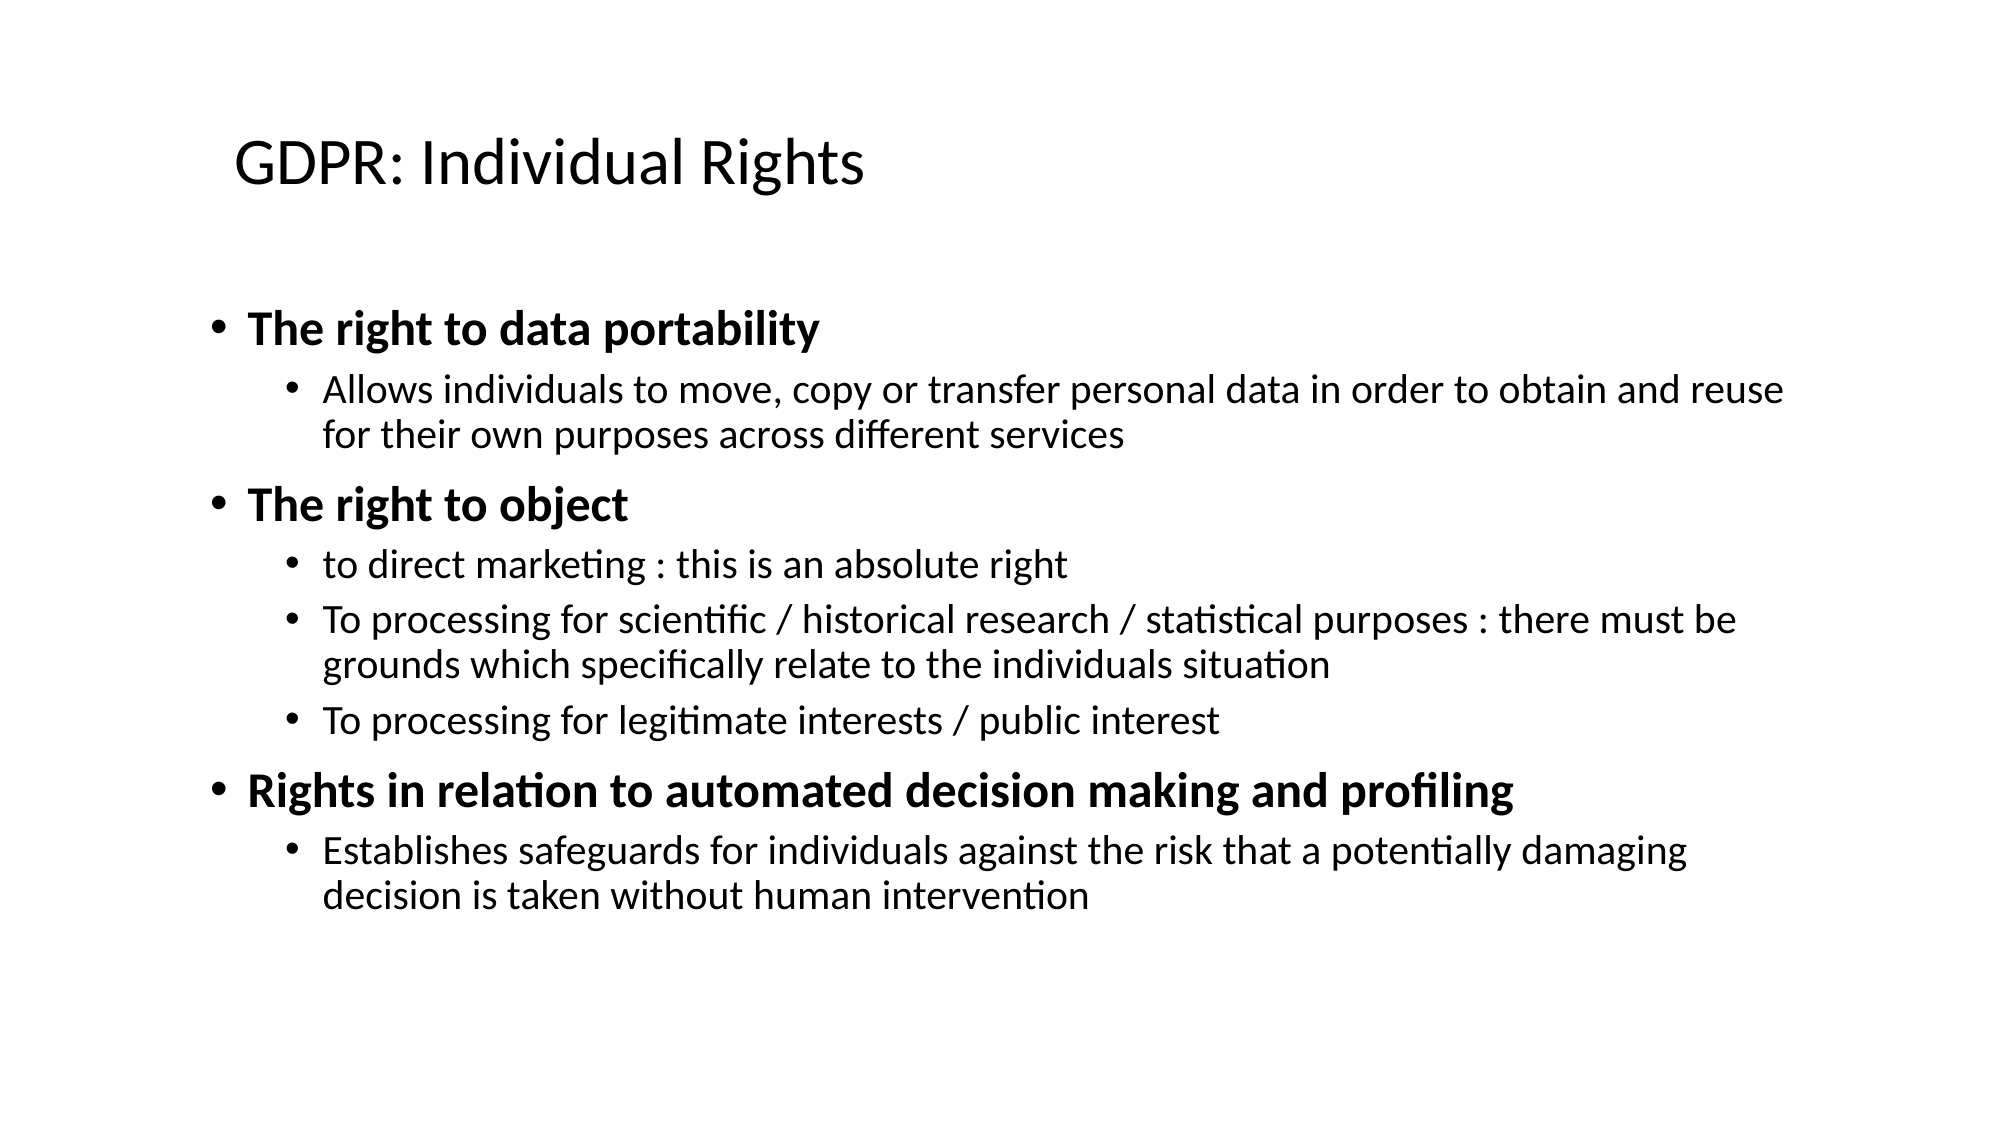

# GDPR: Individual Rights
The right to data portability
Allows individuals to move, copy or transfer personal data in order to obtain and reuse for their own purposes across different services
The right to object
to direct marketing : this is an absolute right
To processing for scientific / historical research / statistical purposes : there must be grounds which specifically relate to the individuals situation
To processing for legitimate interests / public interest
Rights in relation to automated decision making and profiling
Establishes safeguards for individuals against the risk that a potentially damaging decision is taken without human intervention